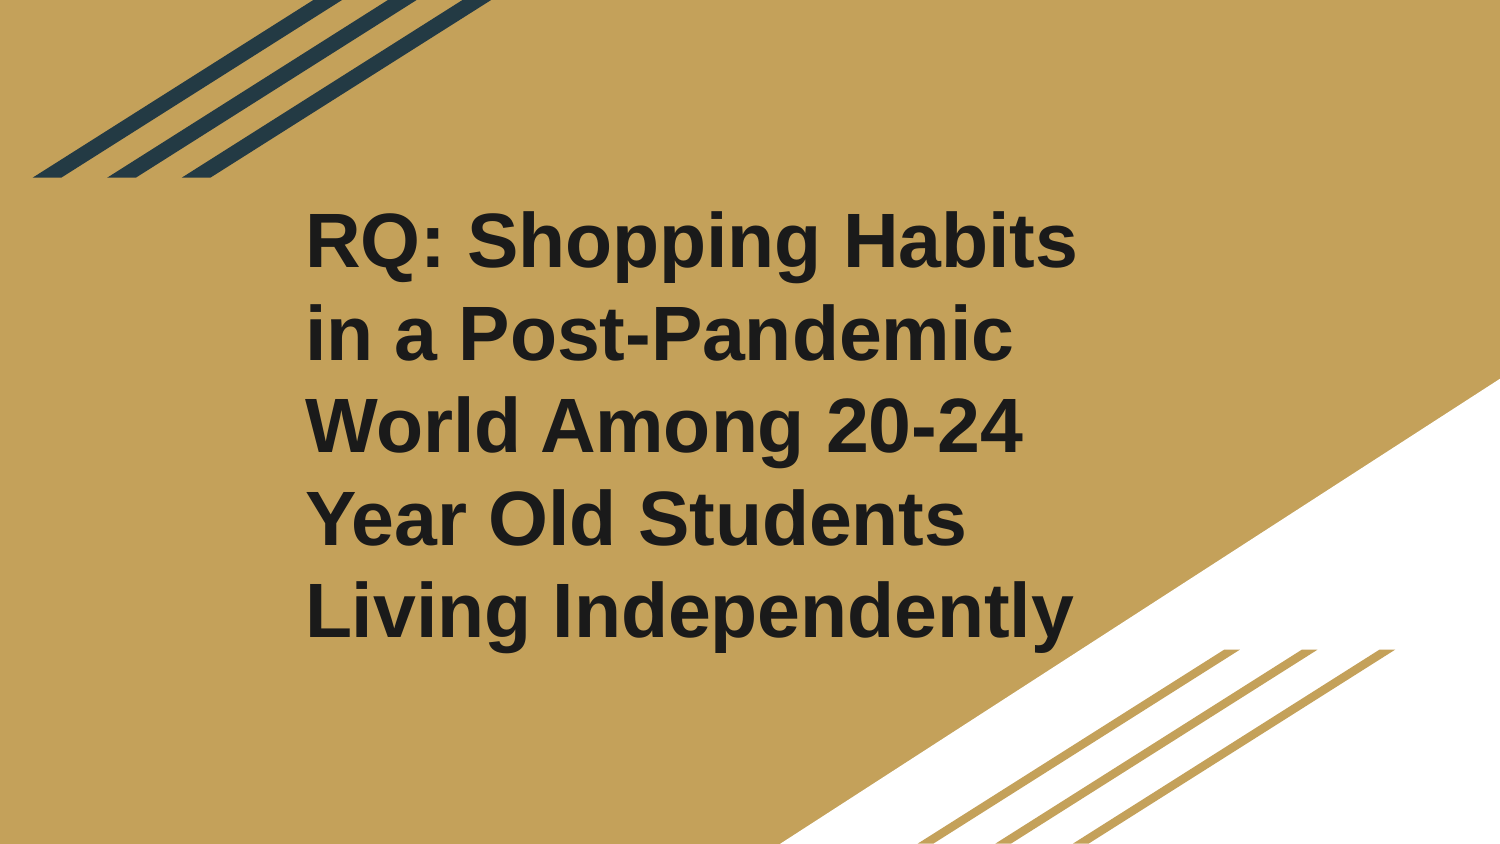

# RQ: Shopping Habits in a Post-Pandemic World Among 20-24 Year Old Students Living Independently